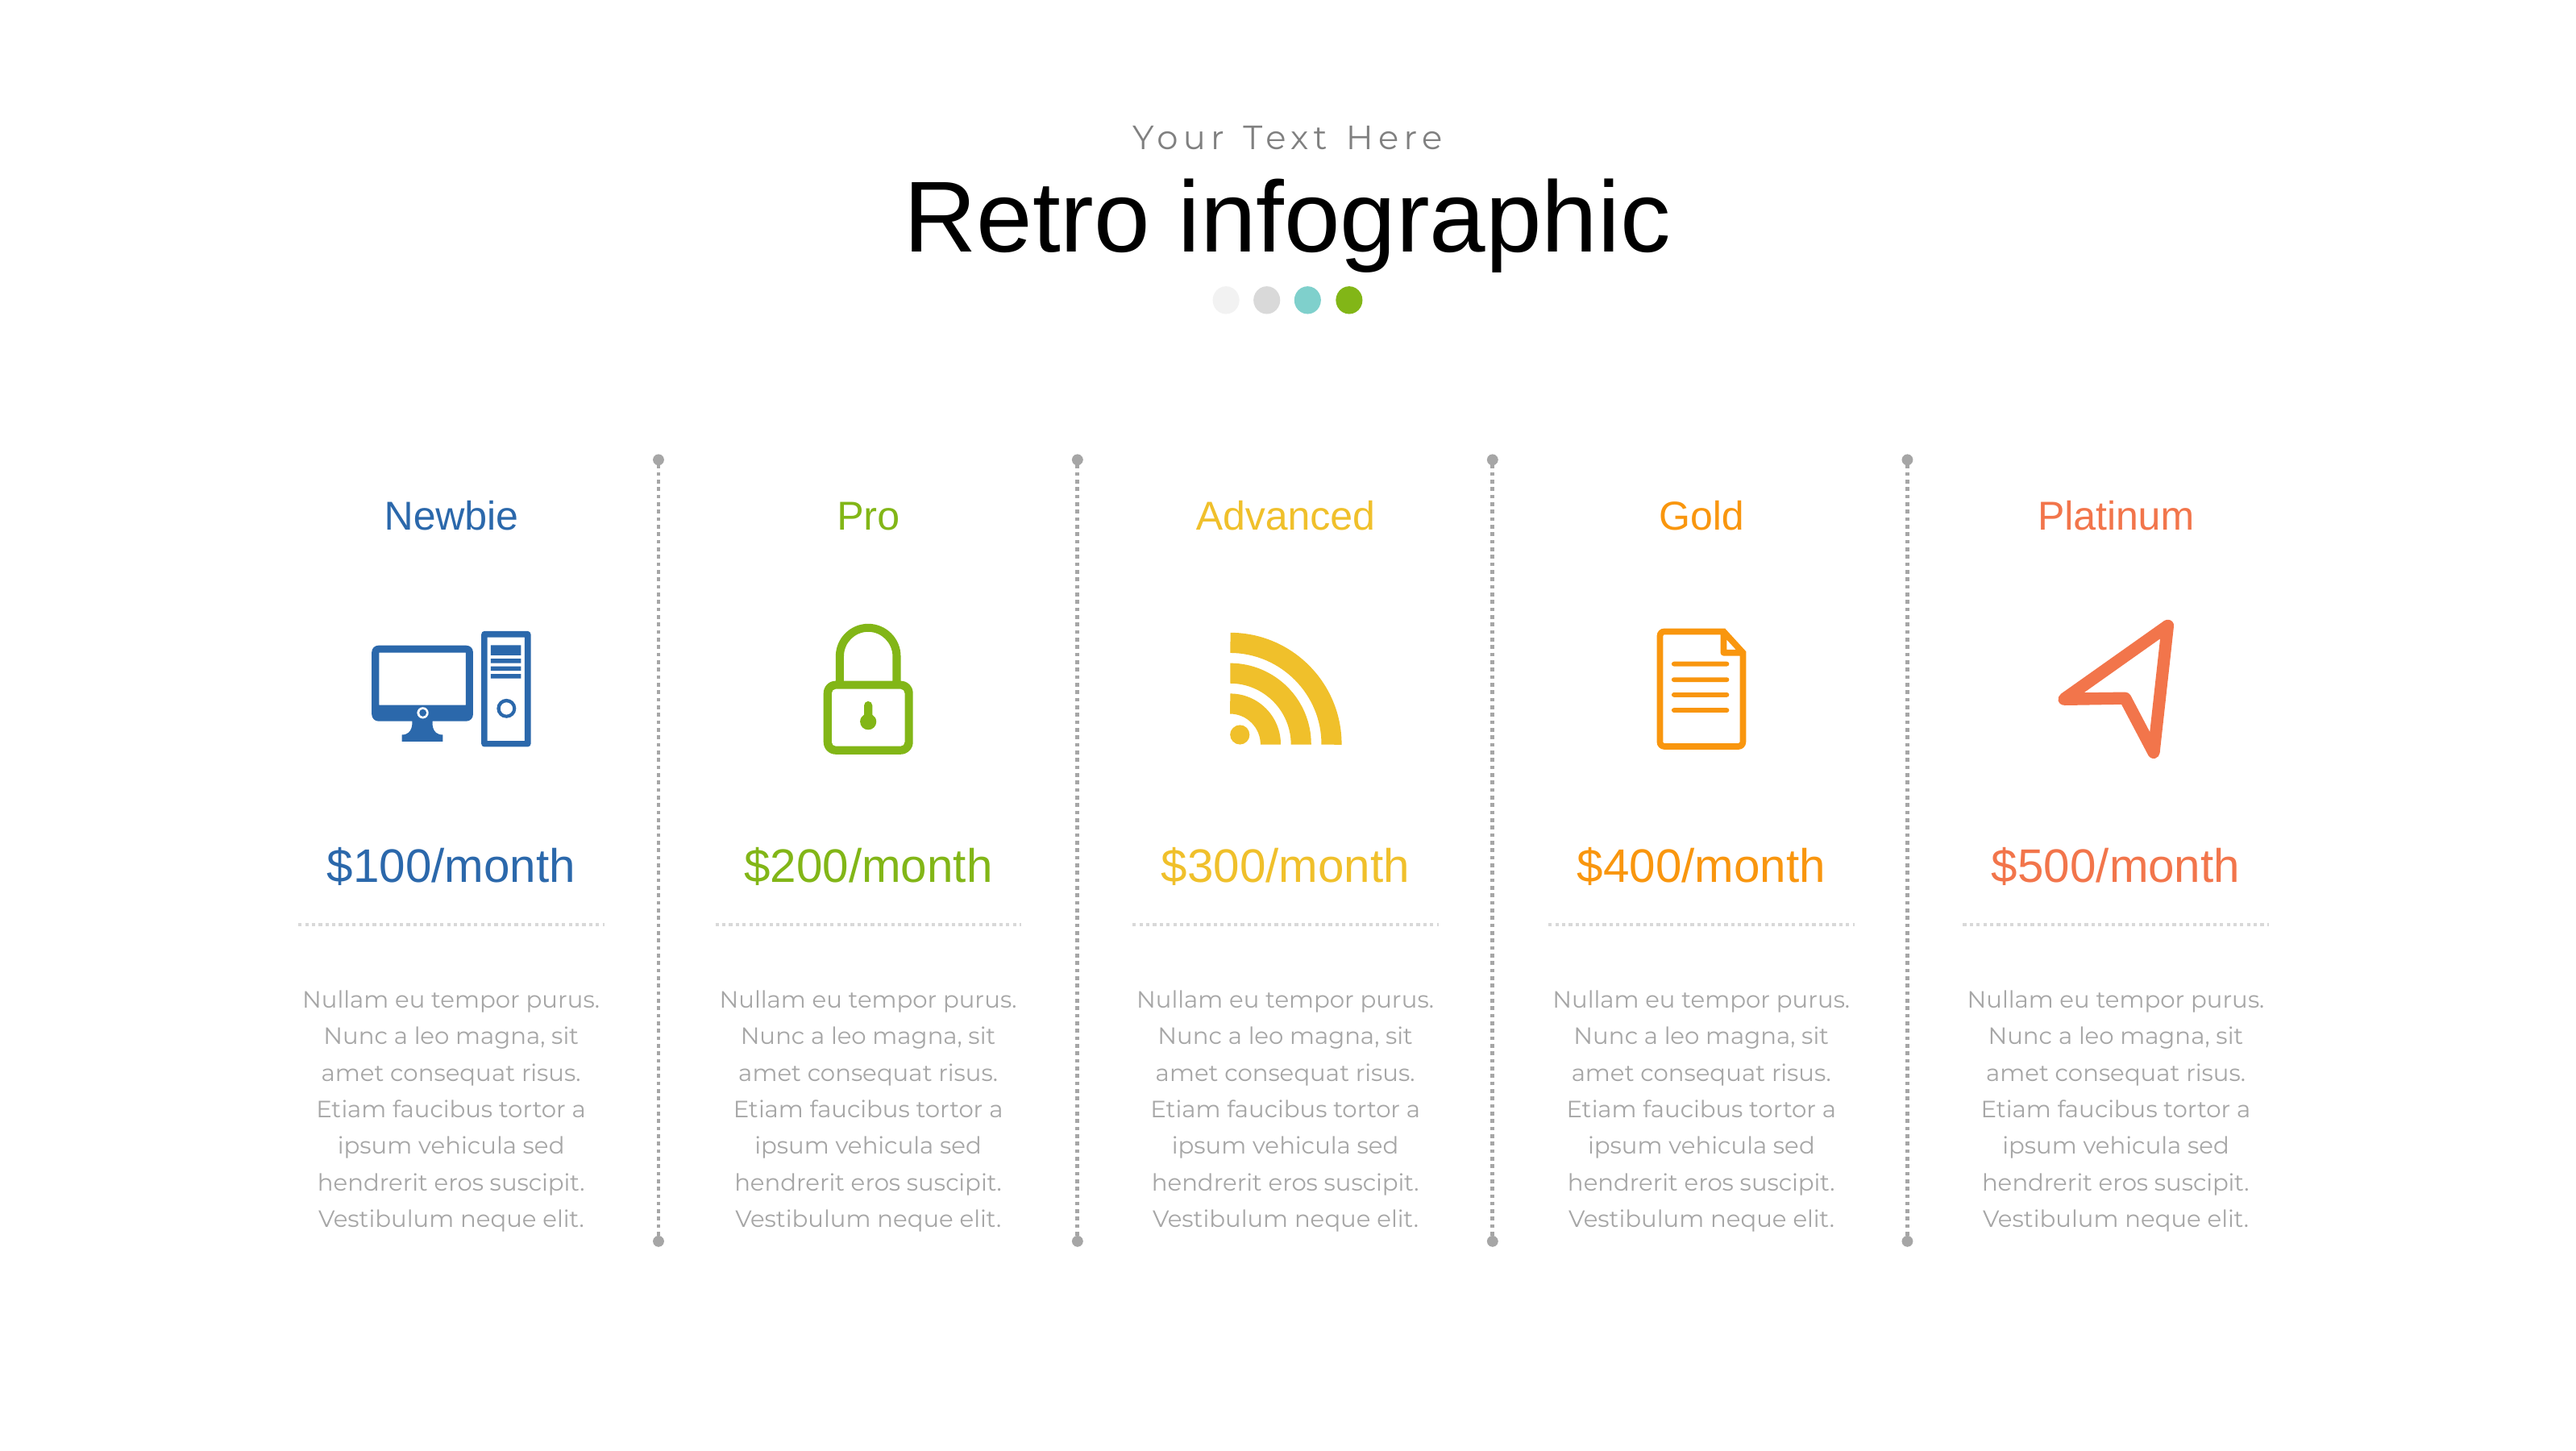

Your Text Here

Retro infographic

Newbie

$100/month
Nullam eu tempor purus. Nunc a leo magna, sit amet consequat risus. Etiam faucibus tortor a ipsum vehicula sed hendrerit eros suscipit. Vestibulum neque elit.
Pro

$200/month
Nullam eu tempor purus. Nunc a leo magna, sit amet consequat risus. Etiam faucibus tortor a ipsum vehicula sed hendrerit eros suscipit. Vestibulum neque elit.
Advanced

$300/month
Nullam eu tempor purus. Nunc a leo magna, sit amet consequat risus. Etiam faucibus tortor a ipsum vehicula sed hendrerit eros suscipit. Vestibulum neque elit.
Gold

$400/month
Nullam eu tempor purus. Nunc a leo magna, sit amet consequat risus. Etiam faucibus tortor a ipsum vehicula sed hendrerit eros suscipit. Vestibulum neque elit.
Platinum

$500/month
Nullam eu tempor purus. Nunc a leo magna, sit amet consequat risus. Etiam faucibus tortor a ipsum vehicula sed hendrerit eros suscipit. Vestibulum neque elit.